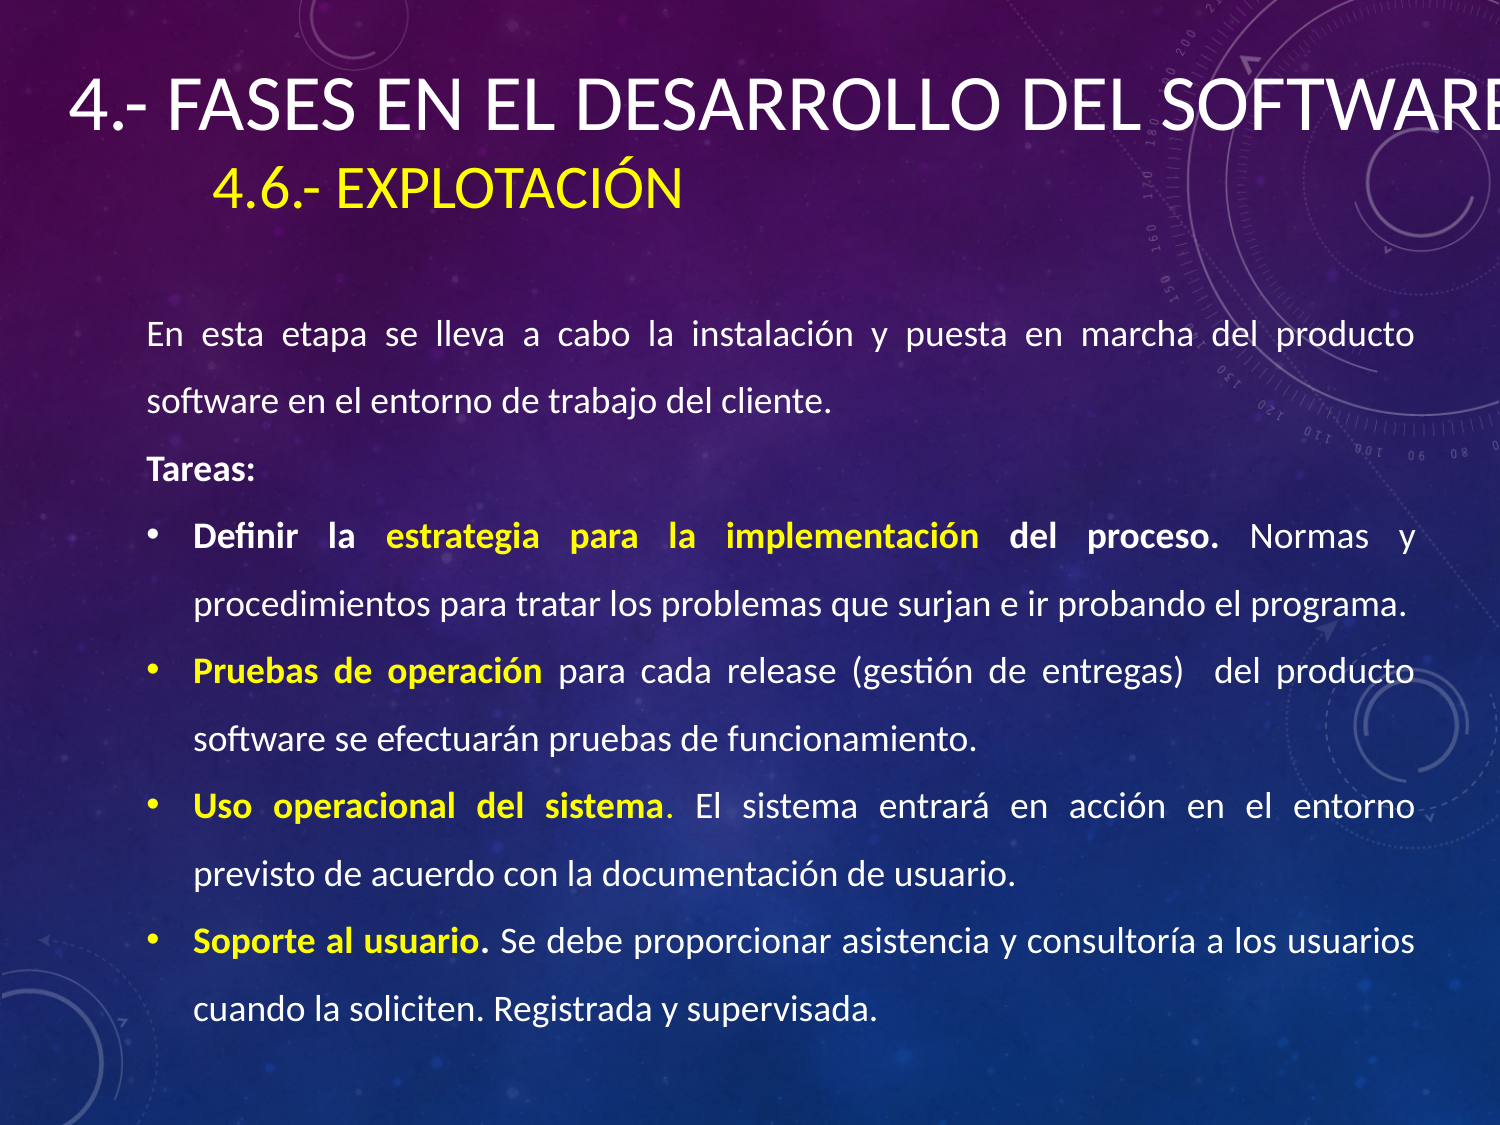

# 4.- Fases en el desarrollo del Software 4.6.- Explotación
En esta etapa se lleva a cabo la instalación y puesta en marcha del producto software en el entorno de trabajo del cliente.
Tareas:
Definir la estrategia para la implementación del proceso. Normas y procedimientos para tratar los problemas que surjan e ir probando el programa.
Pruebas de operación para cada release (gestión de entregas)  del producto software se efectuarán pruebas de funcionamiento.
Uso operacional del sistema. El sistema entrará en acción en el entorno previsto de acuerdo con la documentación de usuario.
Soporte al usuario. Se debe proporcionar asistencia y consultoría a los usuarios cuando la soliciten. Registrada y supervisada.